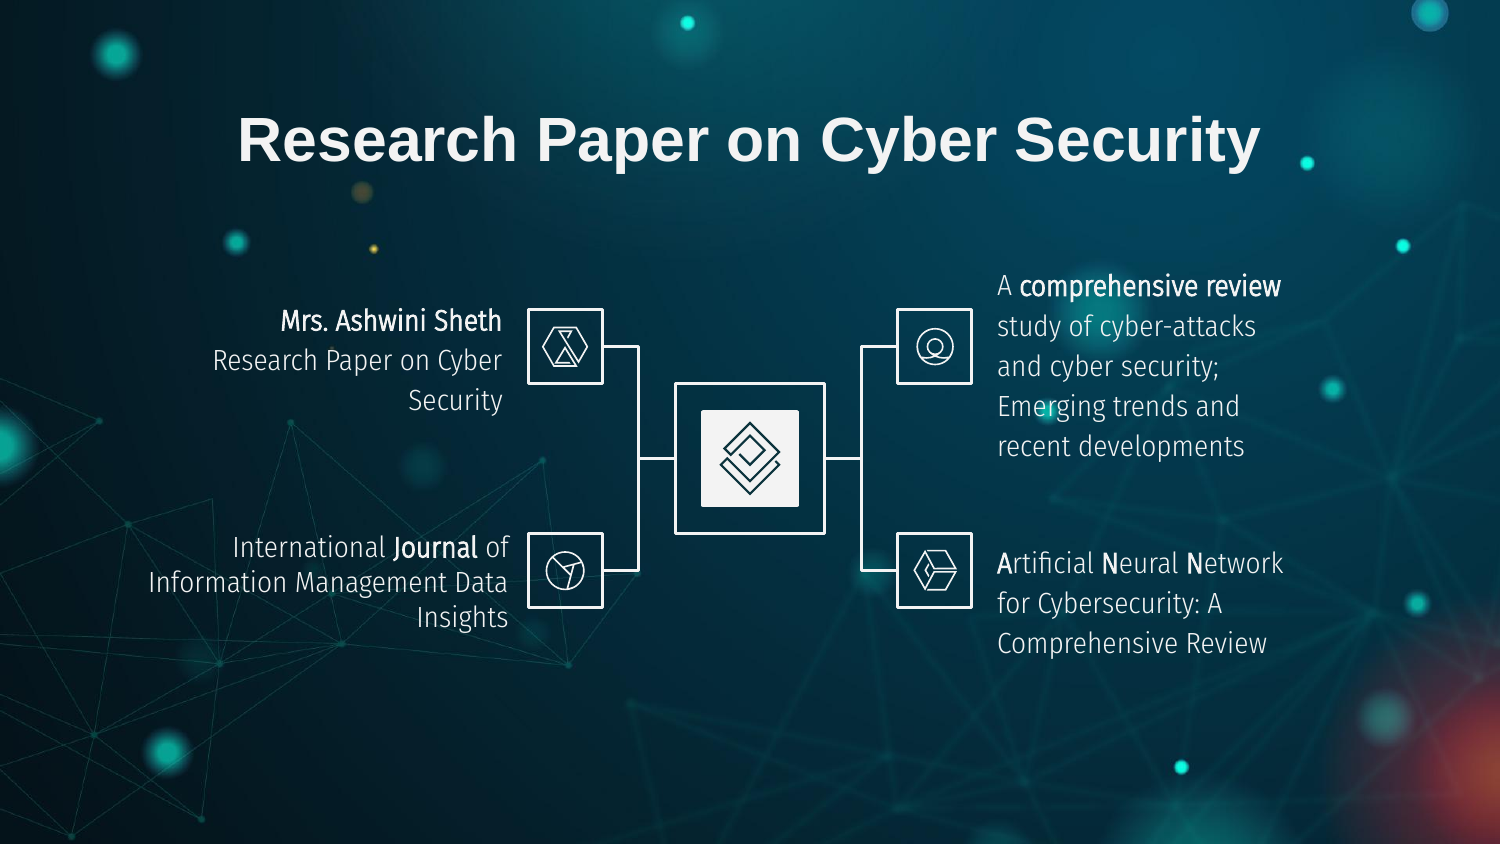

# Research Paper on Cyber Security
A comprehensive review study of cyber-attacks and cyber security; Emerging trends and recent developments
Mrs. Ashwini Sheth Research Paper on Cyber Security

International Journal of Information Management Data Insights
Artificial Neural Network for Cybersecurity: A Comprehensive Review